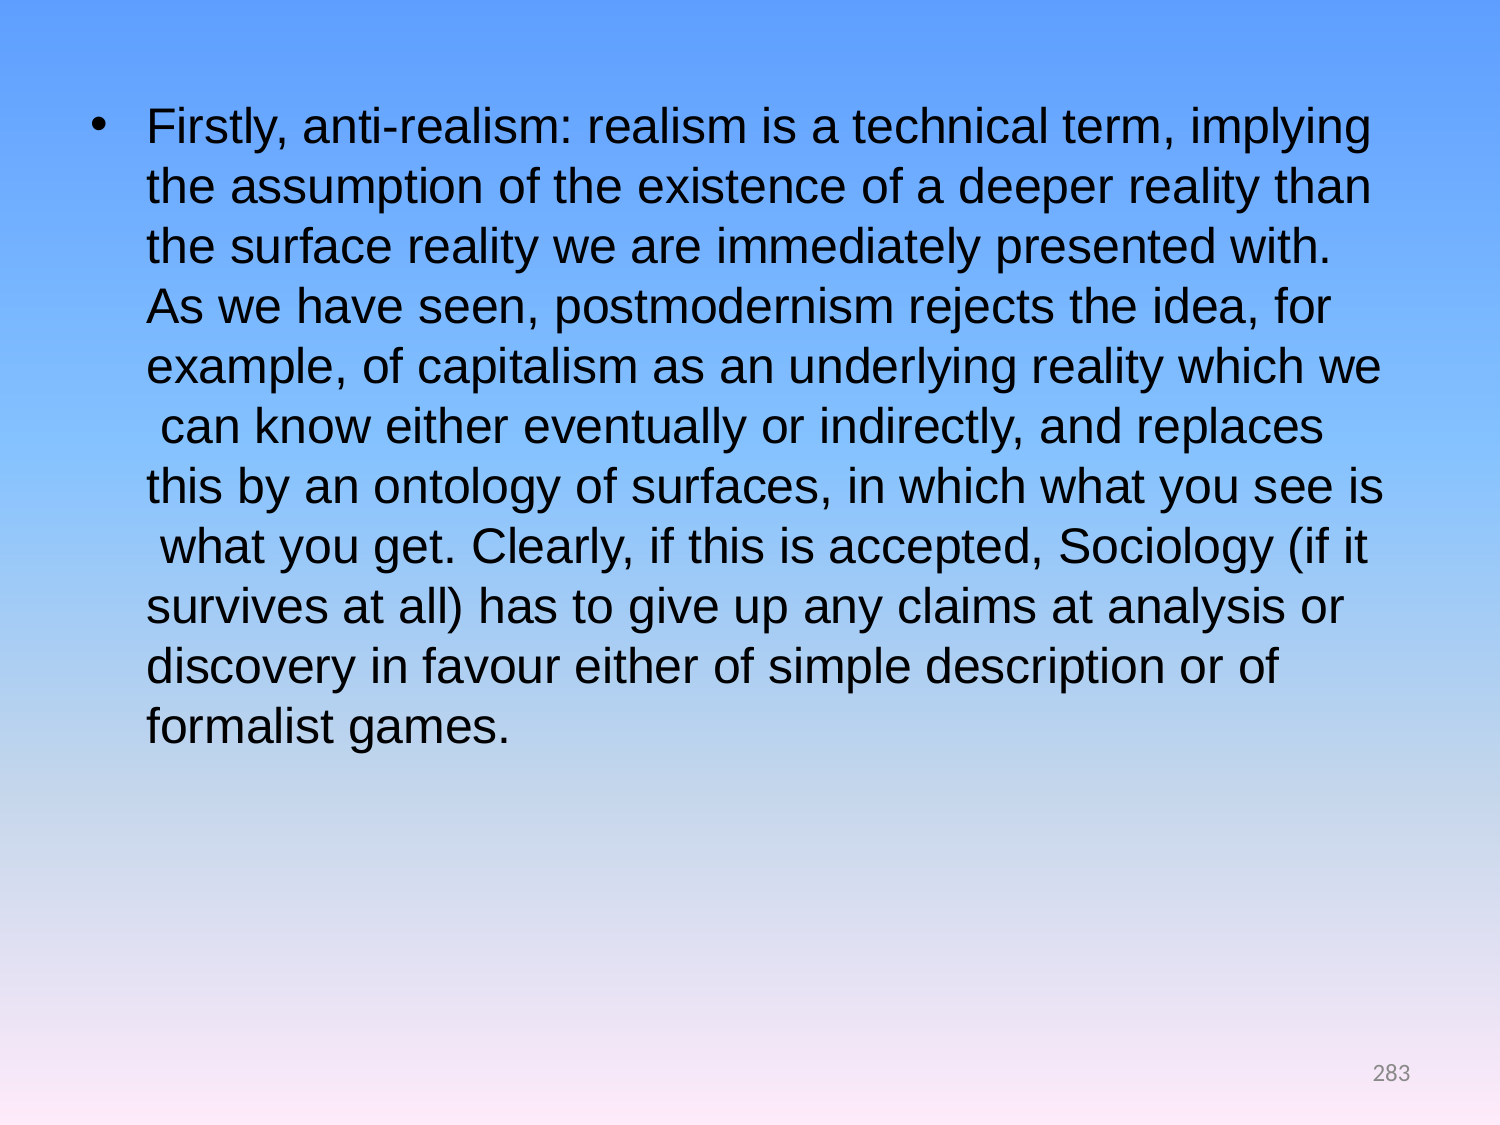

Firstly, anti-realism: realism is a technical term, implying  the assumption of the existence of a deeper reality than  the surface reality we are immediately presented with.  As we have seen, postmodernism rejects the idea, for  example, of capitalism as an underlying reality which we  can know either eventually or indirectly, and replaces  this by an ontology of surfaces, in which what you see is  what you get. Clearly, if this is accepted, Sociology (if it  survives at all) has to give up any claims at analysis or  discovery in favour either of simple description or of  formalist games.
283